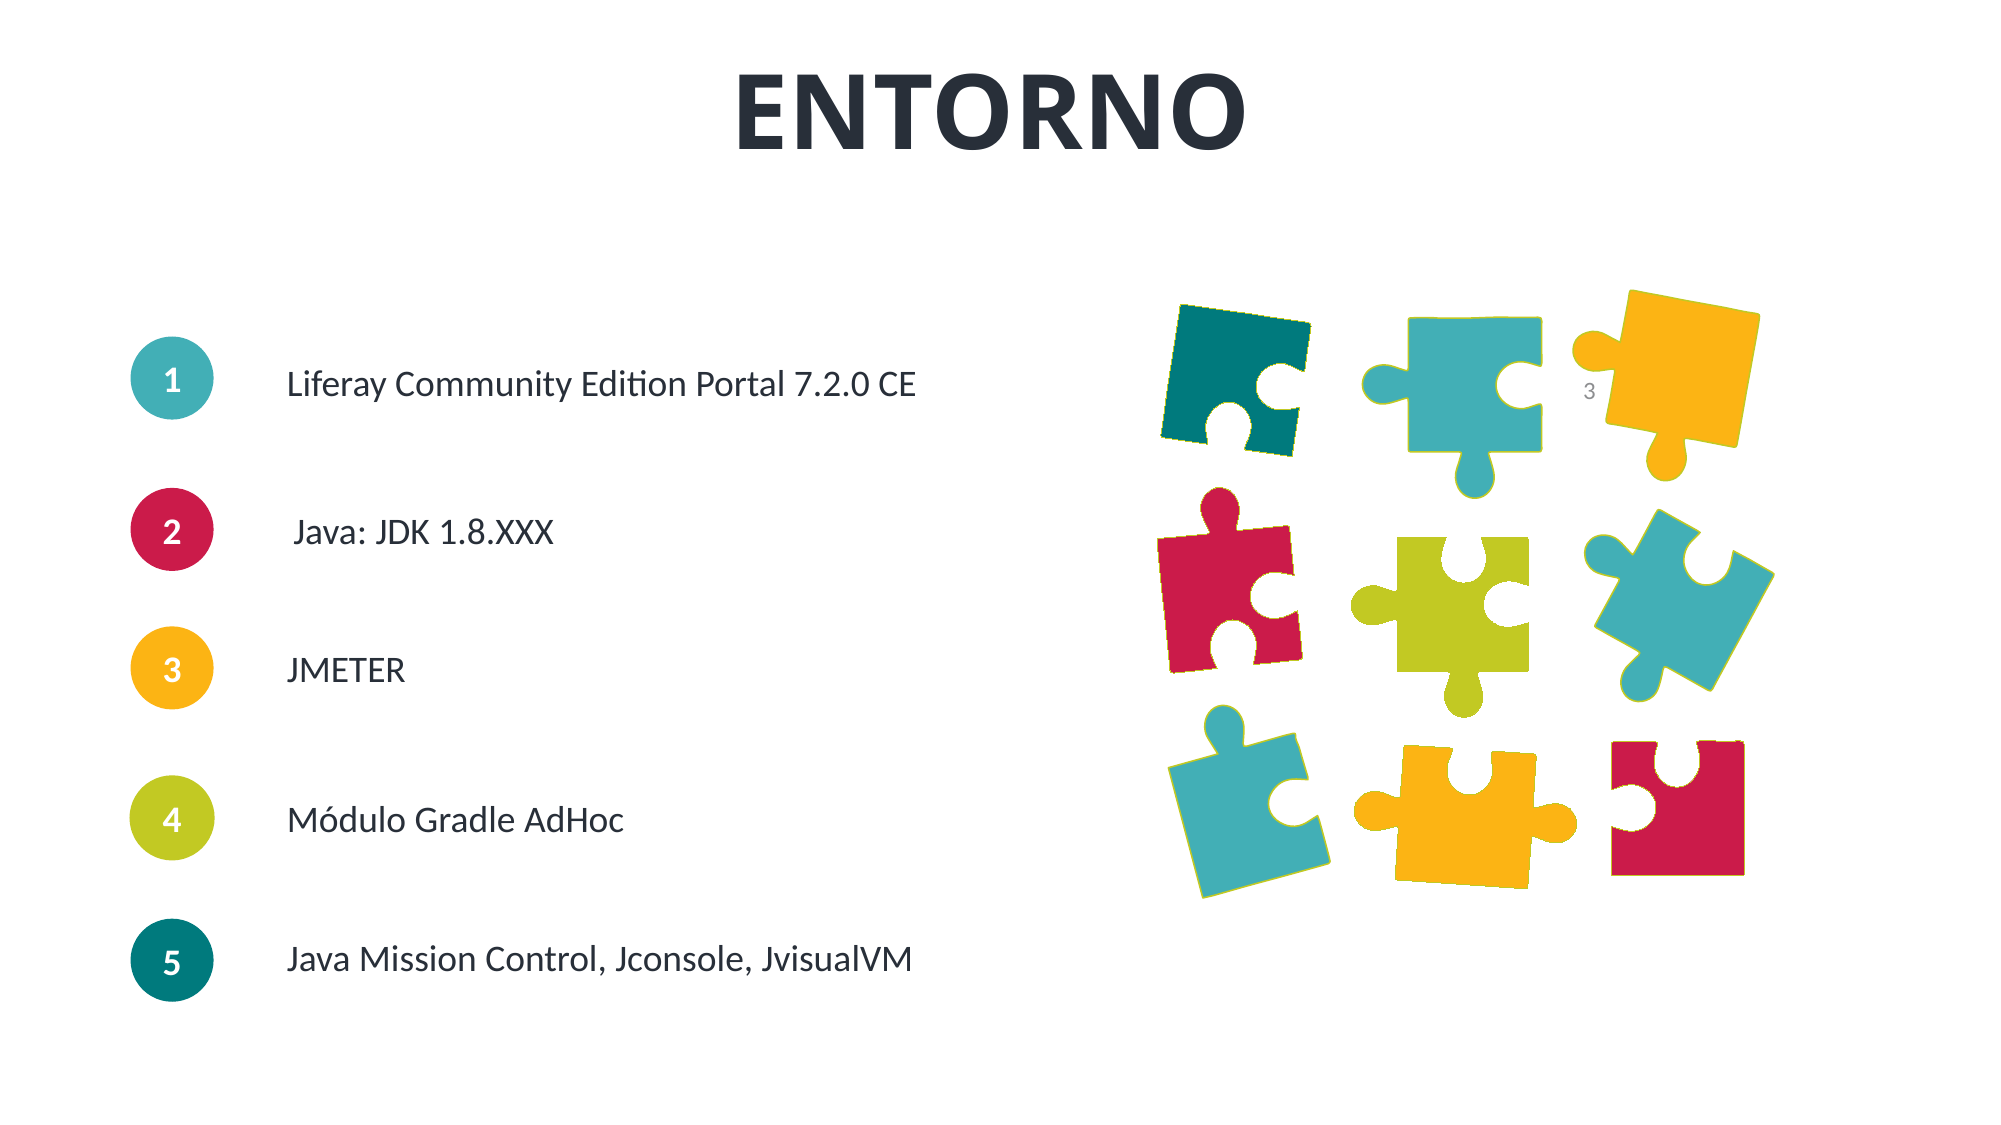

ENTORNO

1
Liferay Community Edition Portal 7.2.0 CE
3
2
Java: JDK 1.8.XXX
3
JMETER
4
Módulo Gradle AdHoc
5
Java Mission Control, Jconsole, JvisualVM